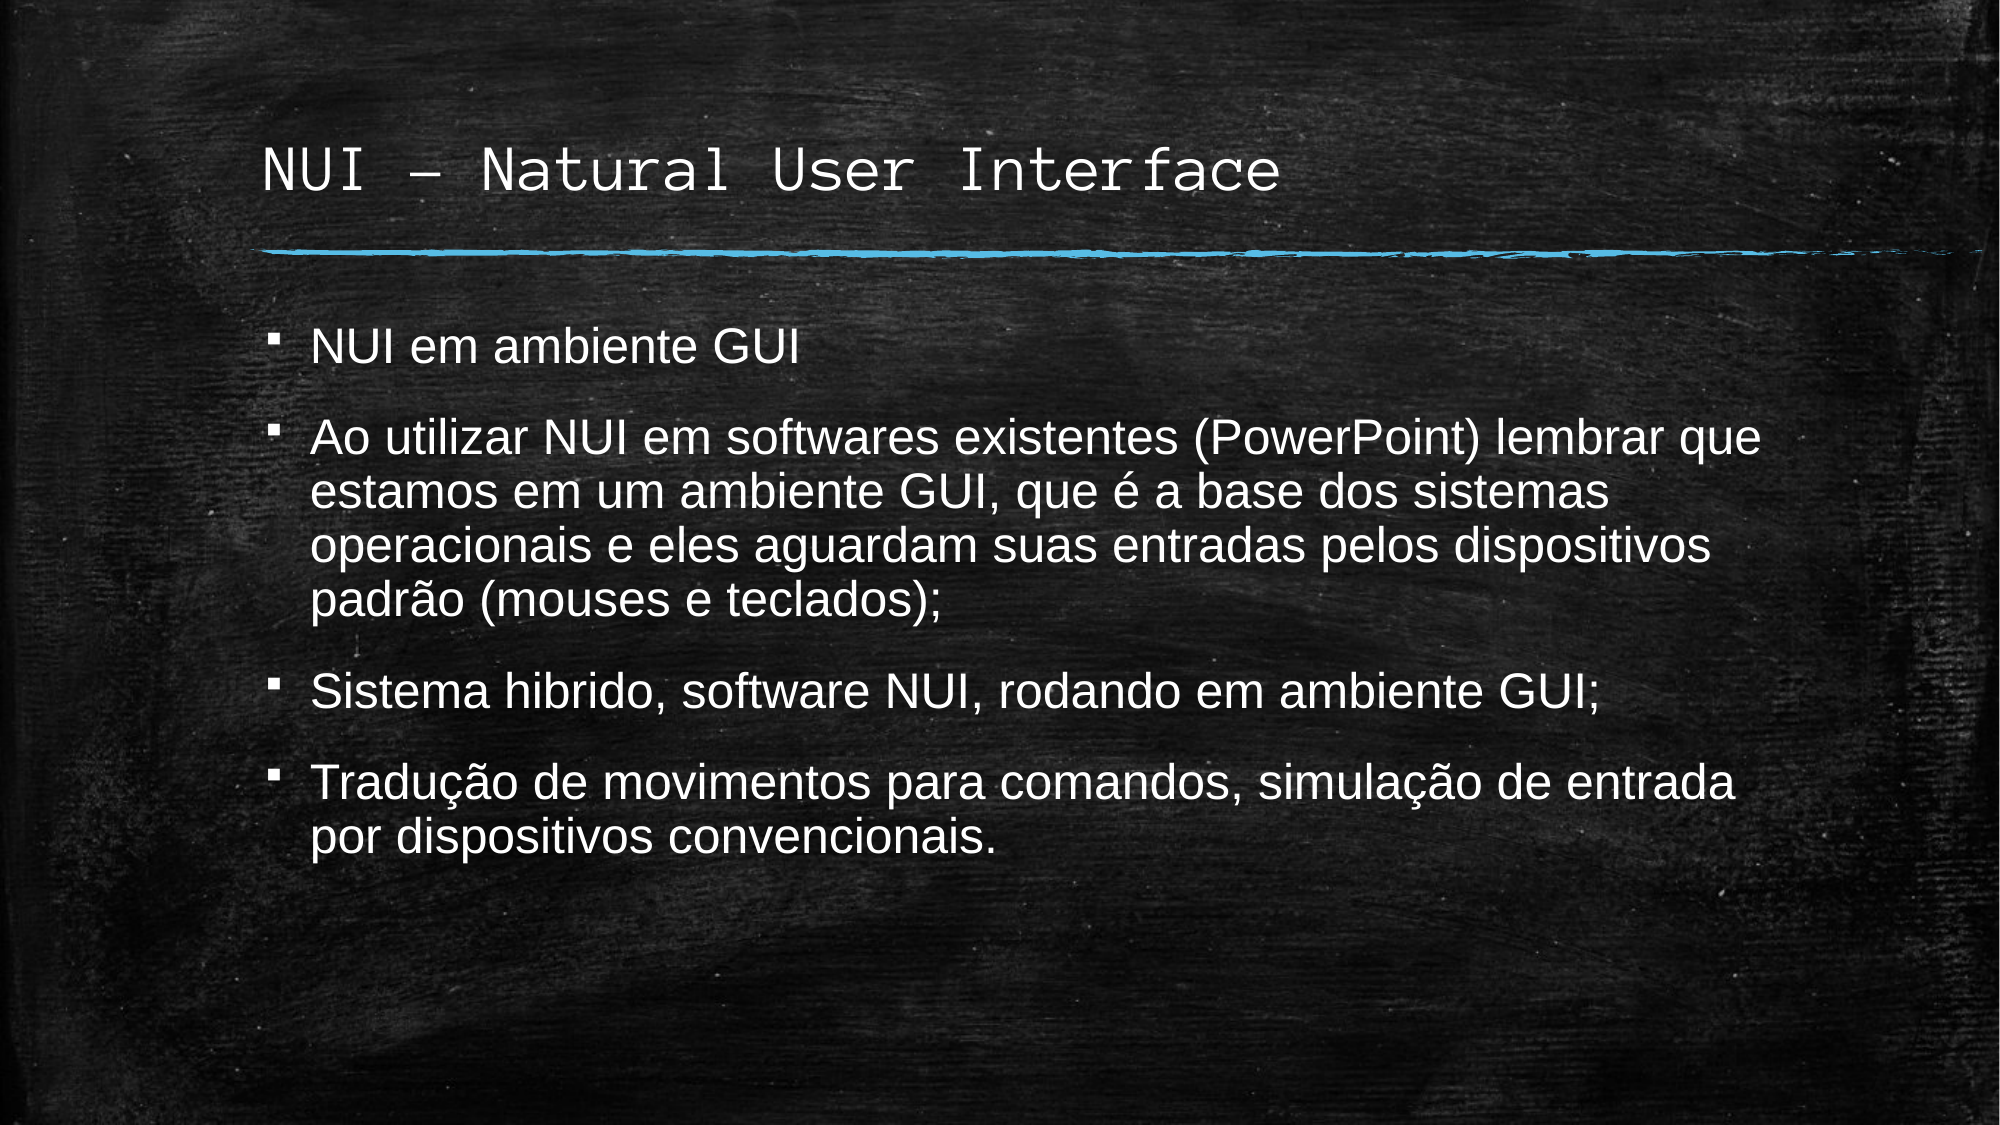

# NUI – Natural User Interface
NUI em ambiente GUI
Ao utilizar NUI em softwares existentes (PowerPoint) lembrar que estamos em um ambiente GUI, que é a base dos sistemas operacionais e eles aguardam suas entradas pelos dispositivos padrão (mouses e teclados);
Sistema hibrido, software NUI, rodando em ambiente GUI;
Tradução de movimentos para comandos, simulação de entrada por dispositivos convencionais.